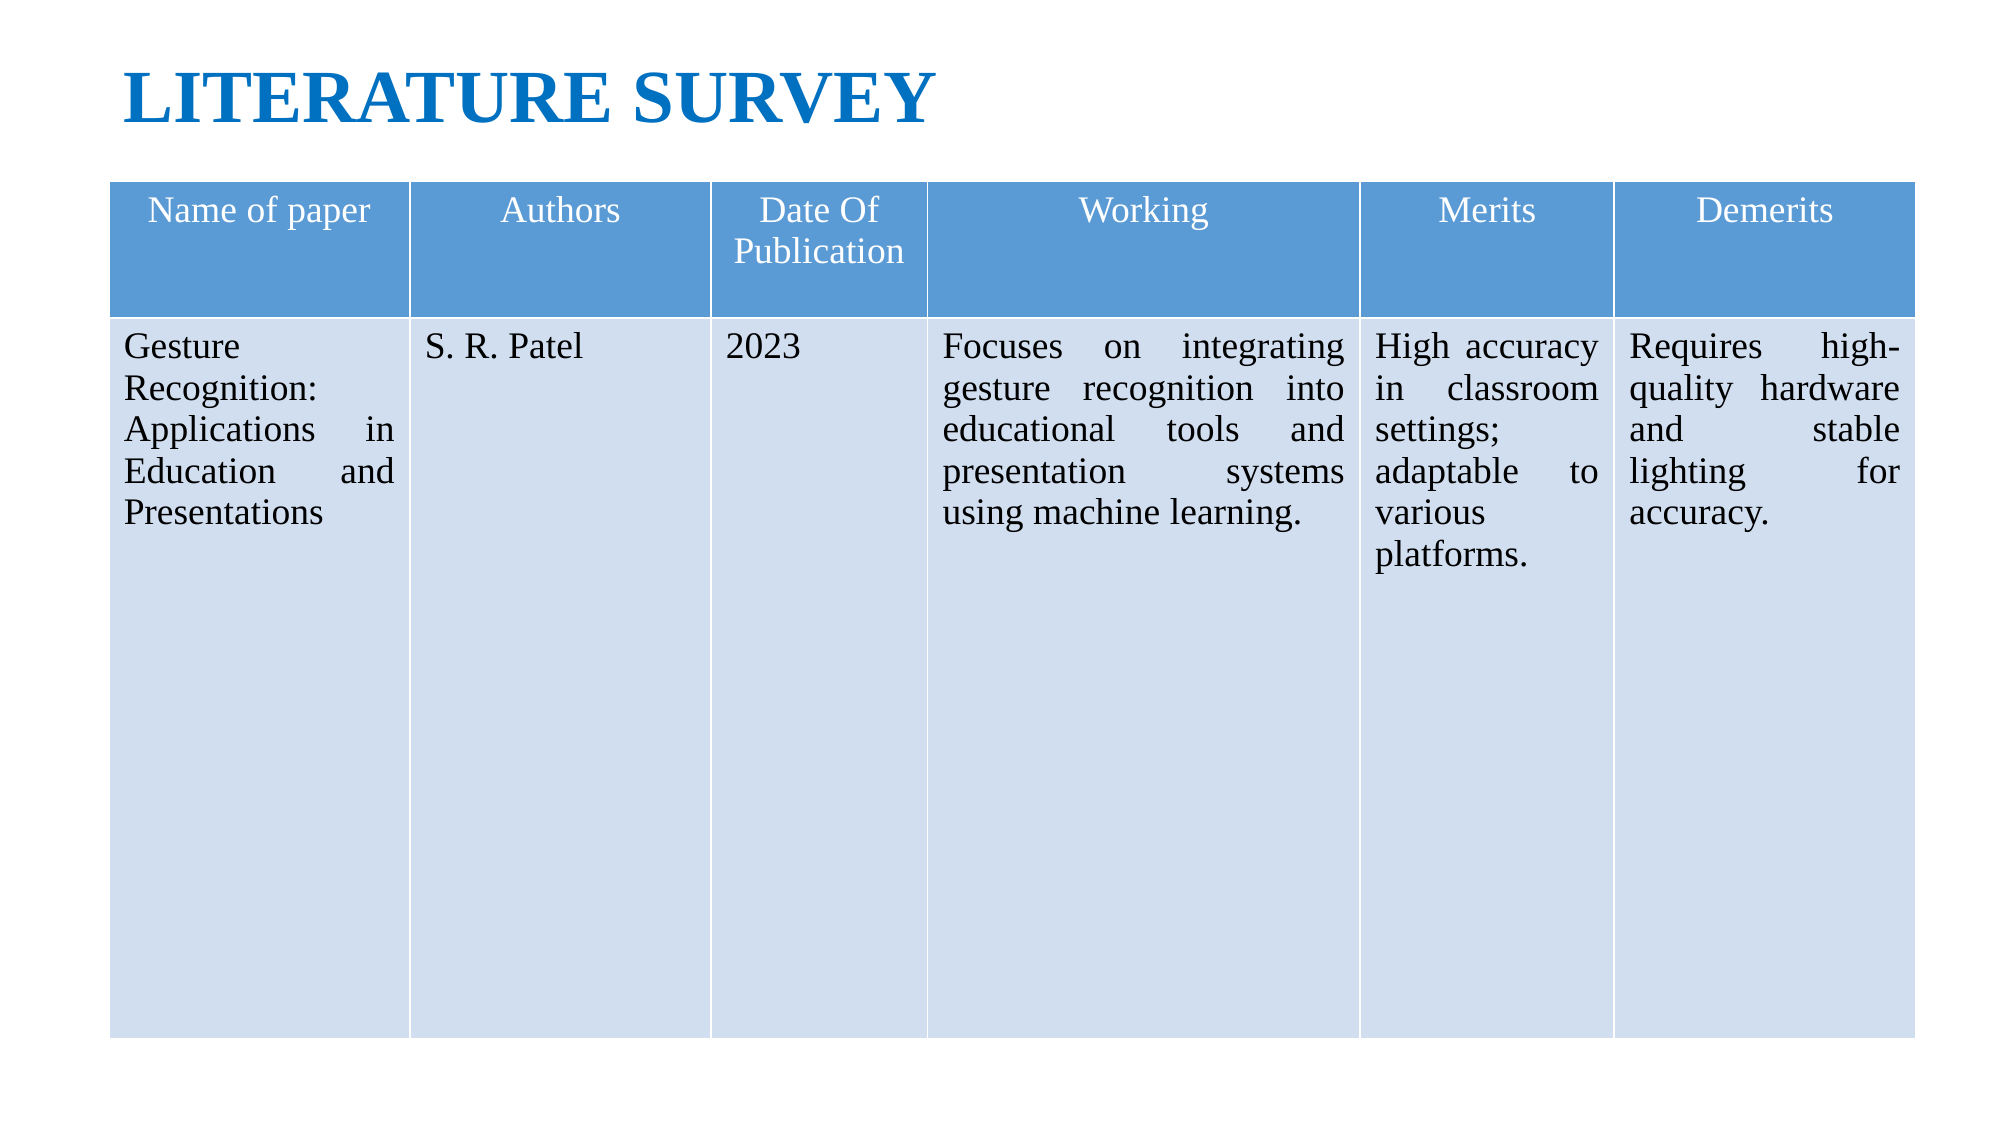

LITERATURE SURVEY
| Name of paper | Authors | Date Of Publication | Working | Merits | Demerits |
| --- | --- | --- | --- | --- | --- |
| Gesture Recognition: Applications in Education and Presentations | S. R. Patel | 2023 | Focuses on integrating gesture recognition into educational tools and presentation systems using machine learning. | High accuracy in classroom settings; adaptable to various platforms. | Requires high-quality hardware and stable lighting for accuracy. |